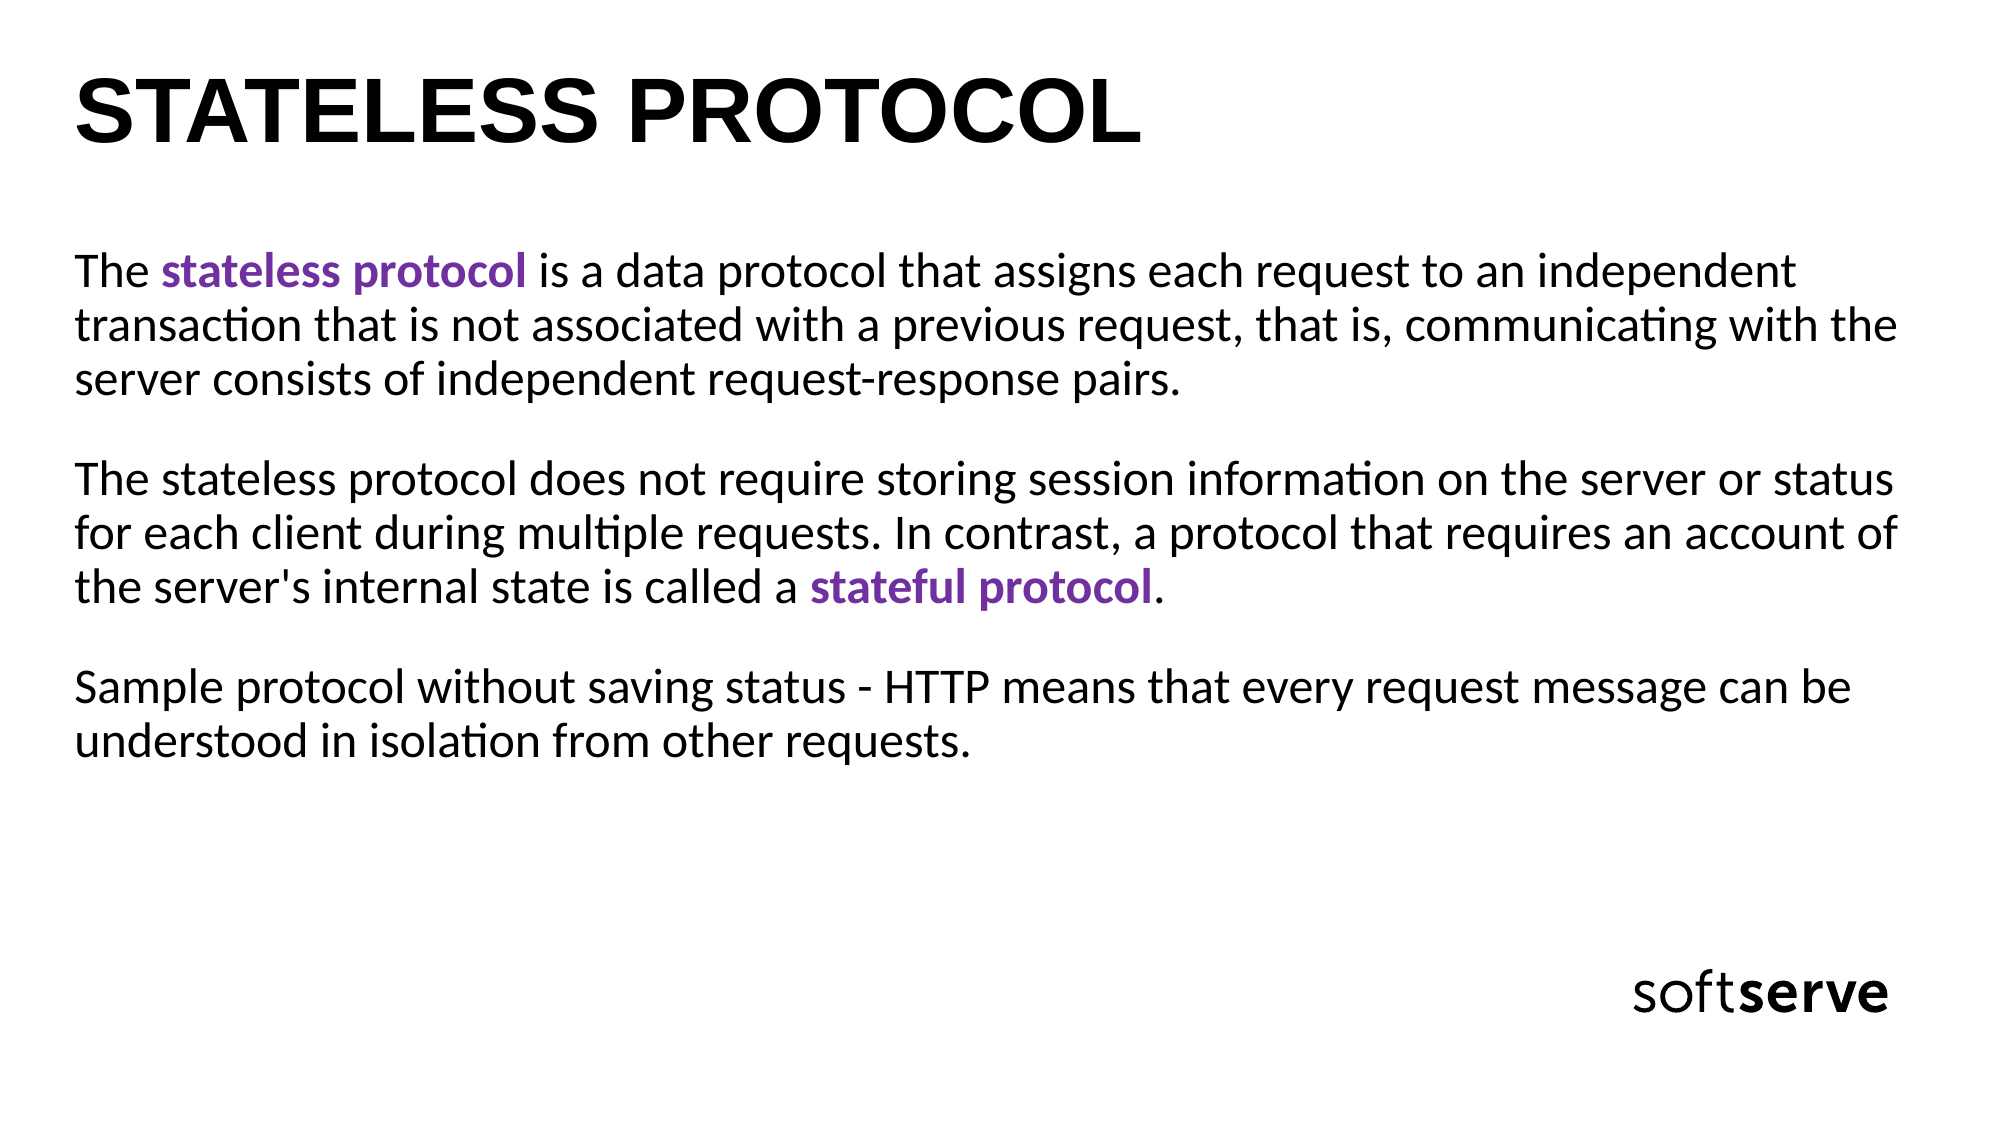

# STATELESS PROTOCOL
The stateless protocol is a data protocol that assigns each request to an independent transaction that is not associated with a previous request, that is, communicating with the server consists of independent request-response pairs.
The stateless protocol does not require storing session information on the server or status for each client during multiple requests. In contrast, a protocol that requires an account of the server's internal state is called a stateful protocol.
Sample protocol without saving status - HTTP means that every request message can be understood in isolation from other requests.